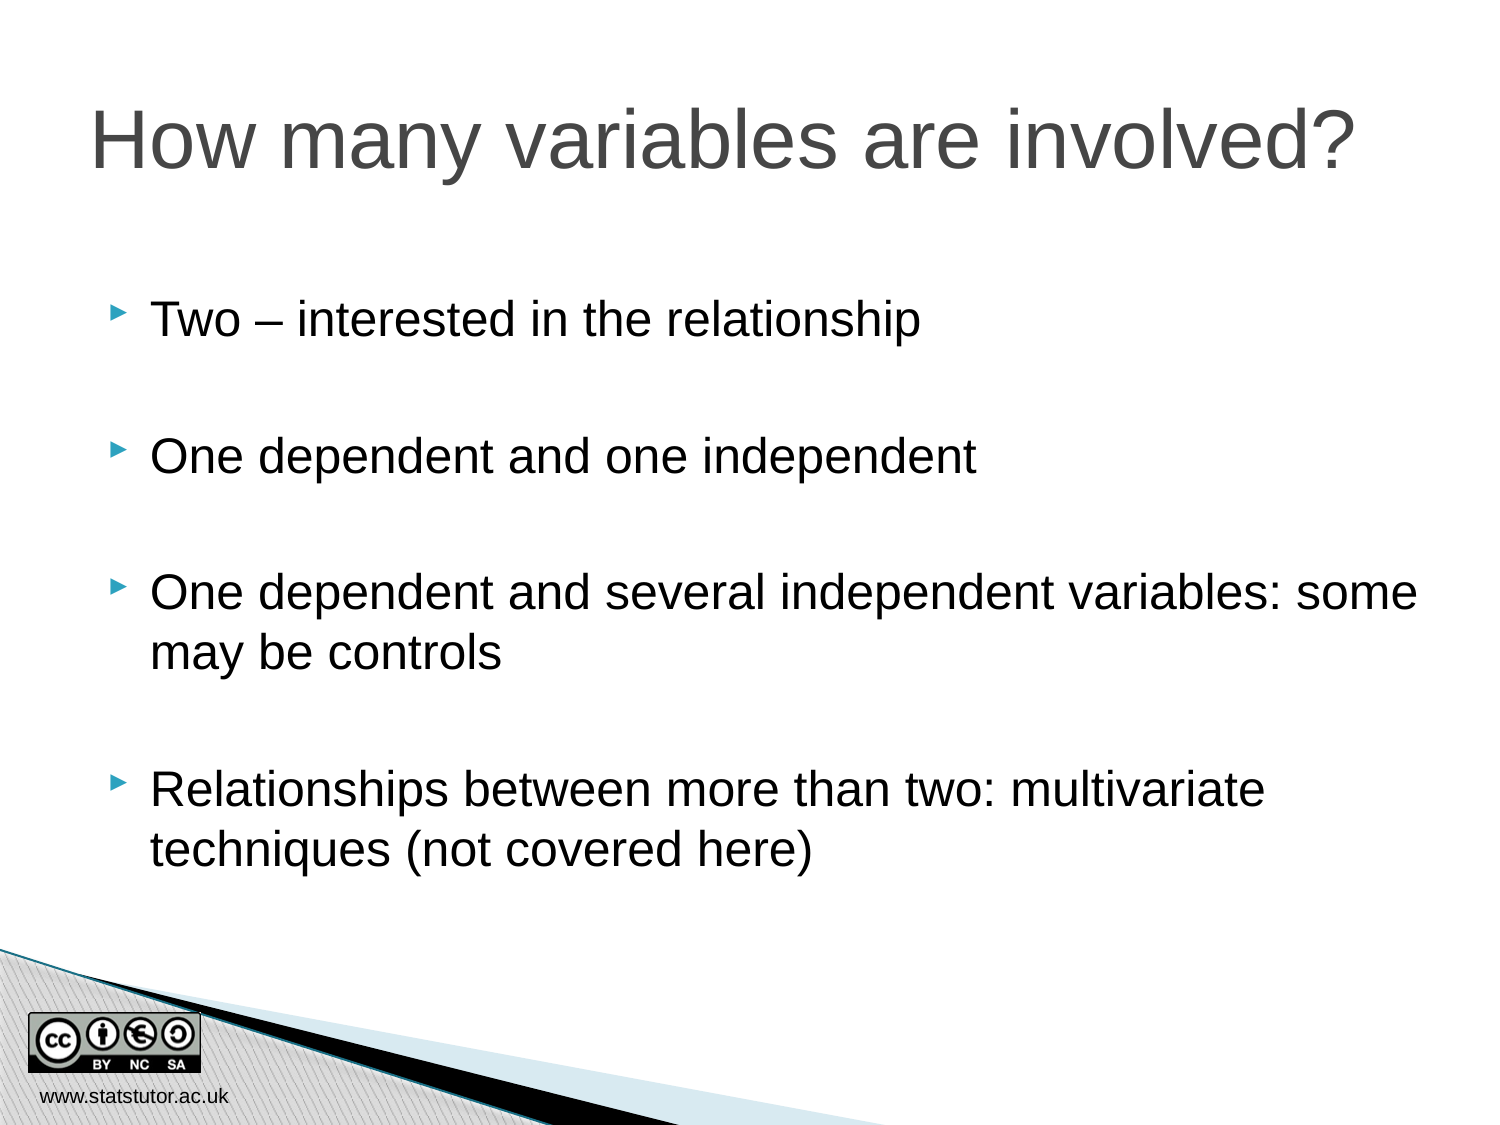

How many variables are involved?
Two – interested in the relationship

One dependent and one independent

One dependent and several independent variables: some may be controls

Relationships between more than two: multivariate techniques (not covered here)

www.statstutor.ac.uk